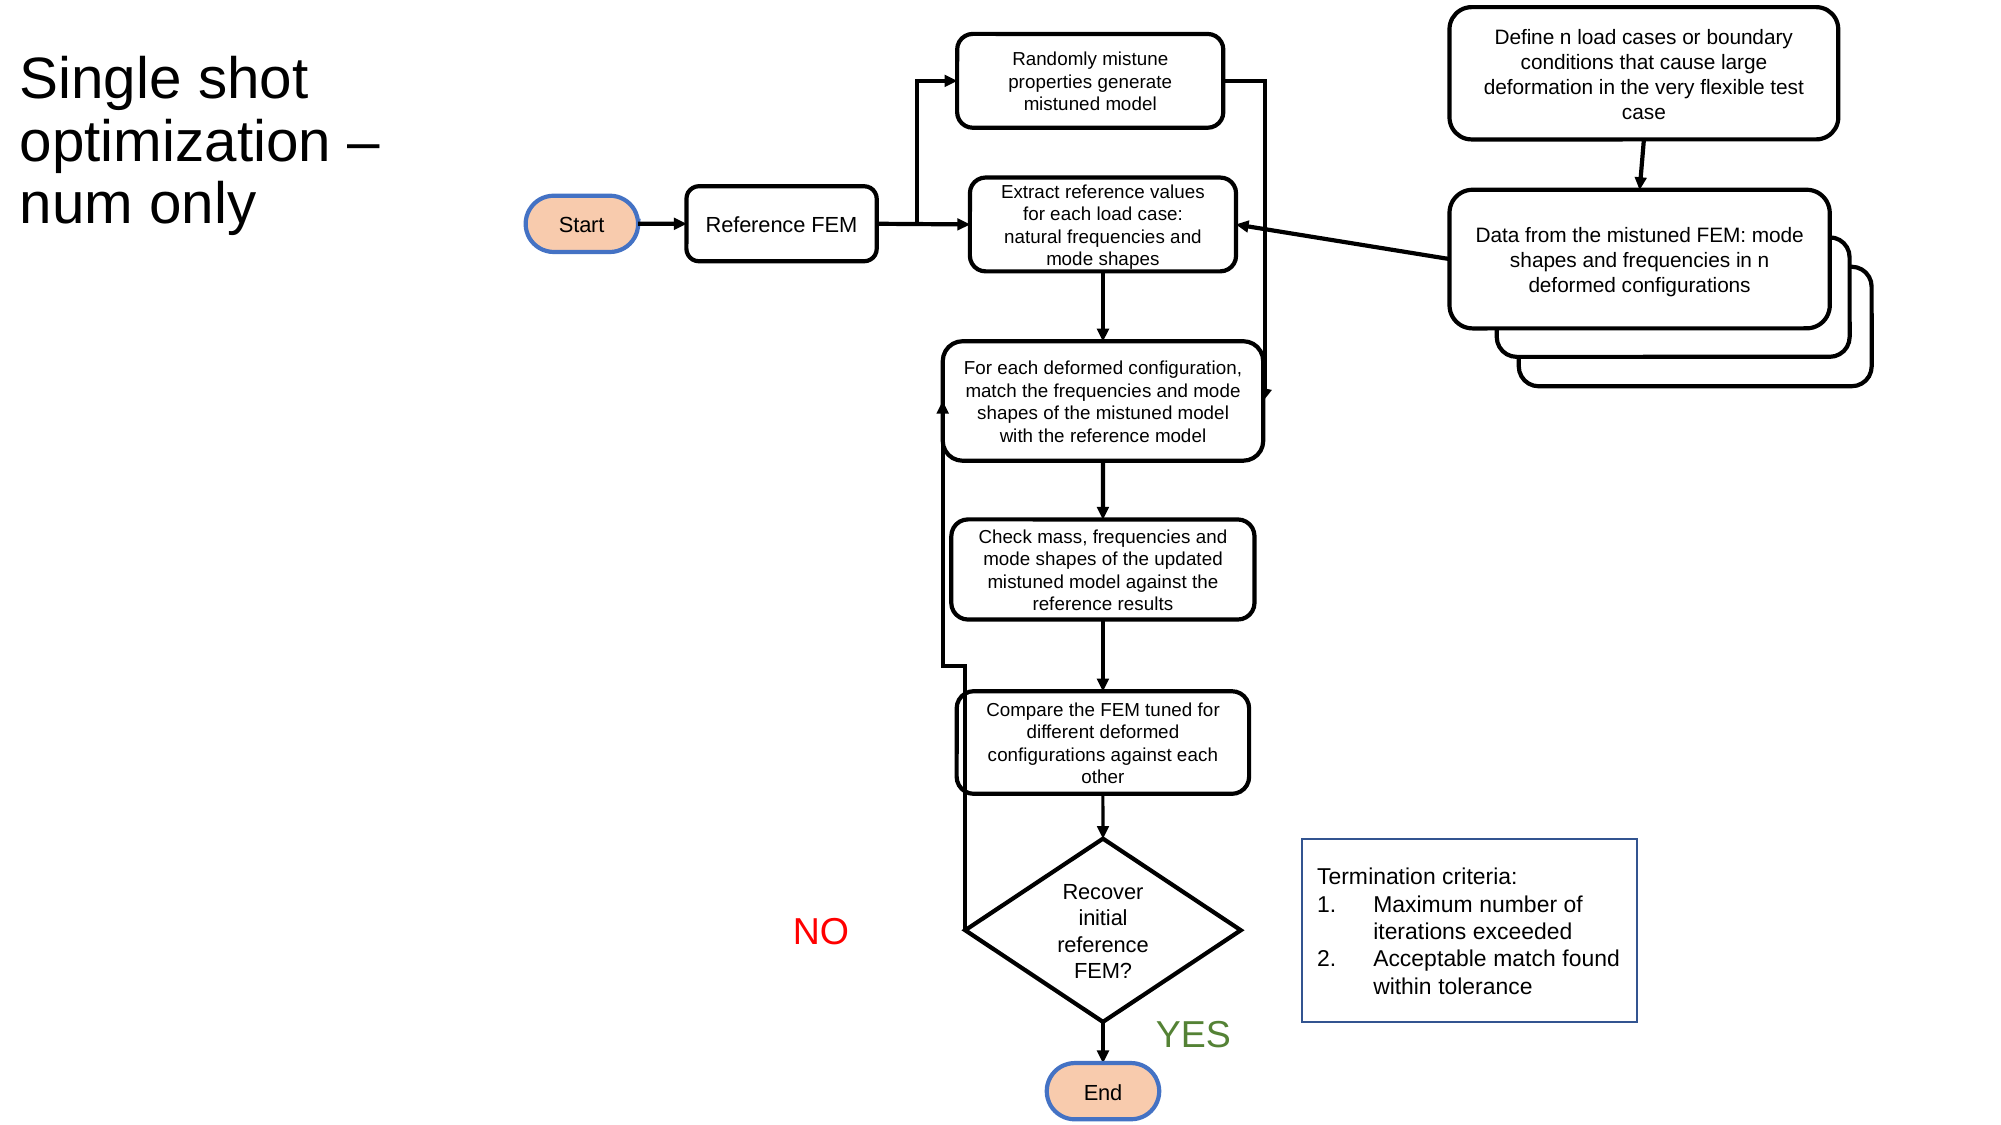

# Single shot optimization –num only
Define n load cases or boundary conditions that cause large deformation in the very flexible test case
Randomly mistune properties generate mistuned model
Extract reference values for each load case:
natural frequencies and mode shapes
Reference FEM
Data from the mistuned FEM: mode shapes and frequencies in n deformed configurations

Start
For each deformed configuration, match the frequencies and mode shapes of the mistuned model with the reference model
Check mass, frequencies and mode shapes of the updated mistuned model against the reference results
Compare the FEM tuned for different deformed configurations against each other
Termination criteria:
Maximum number of iterations exceeded
Acceptable match found within tolerance
Recover initial reference FEM?
NO
YES
End